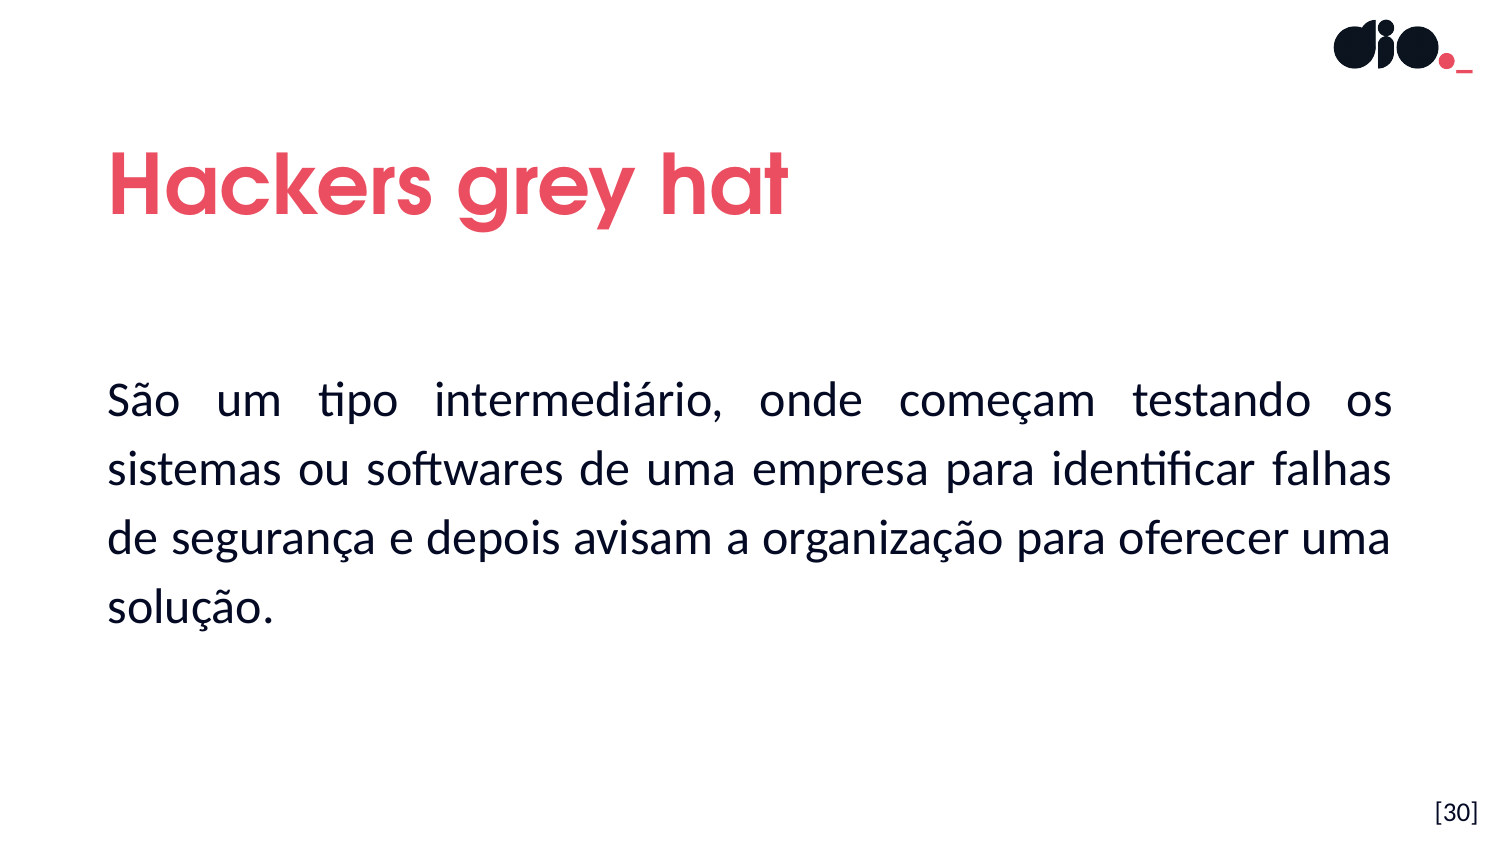

Hackers grey hat
São um tipo intermediário, onde começam testando os sistemas ou softwares de uma empresa para identificar falhas de segurança e depois avisam a organização para oferecer uma solução.
[30]